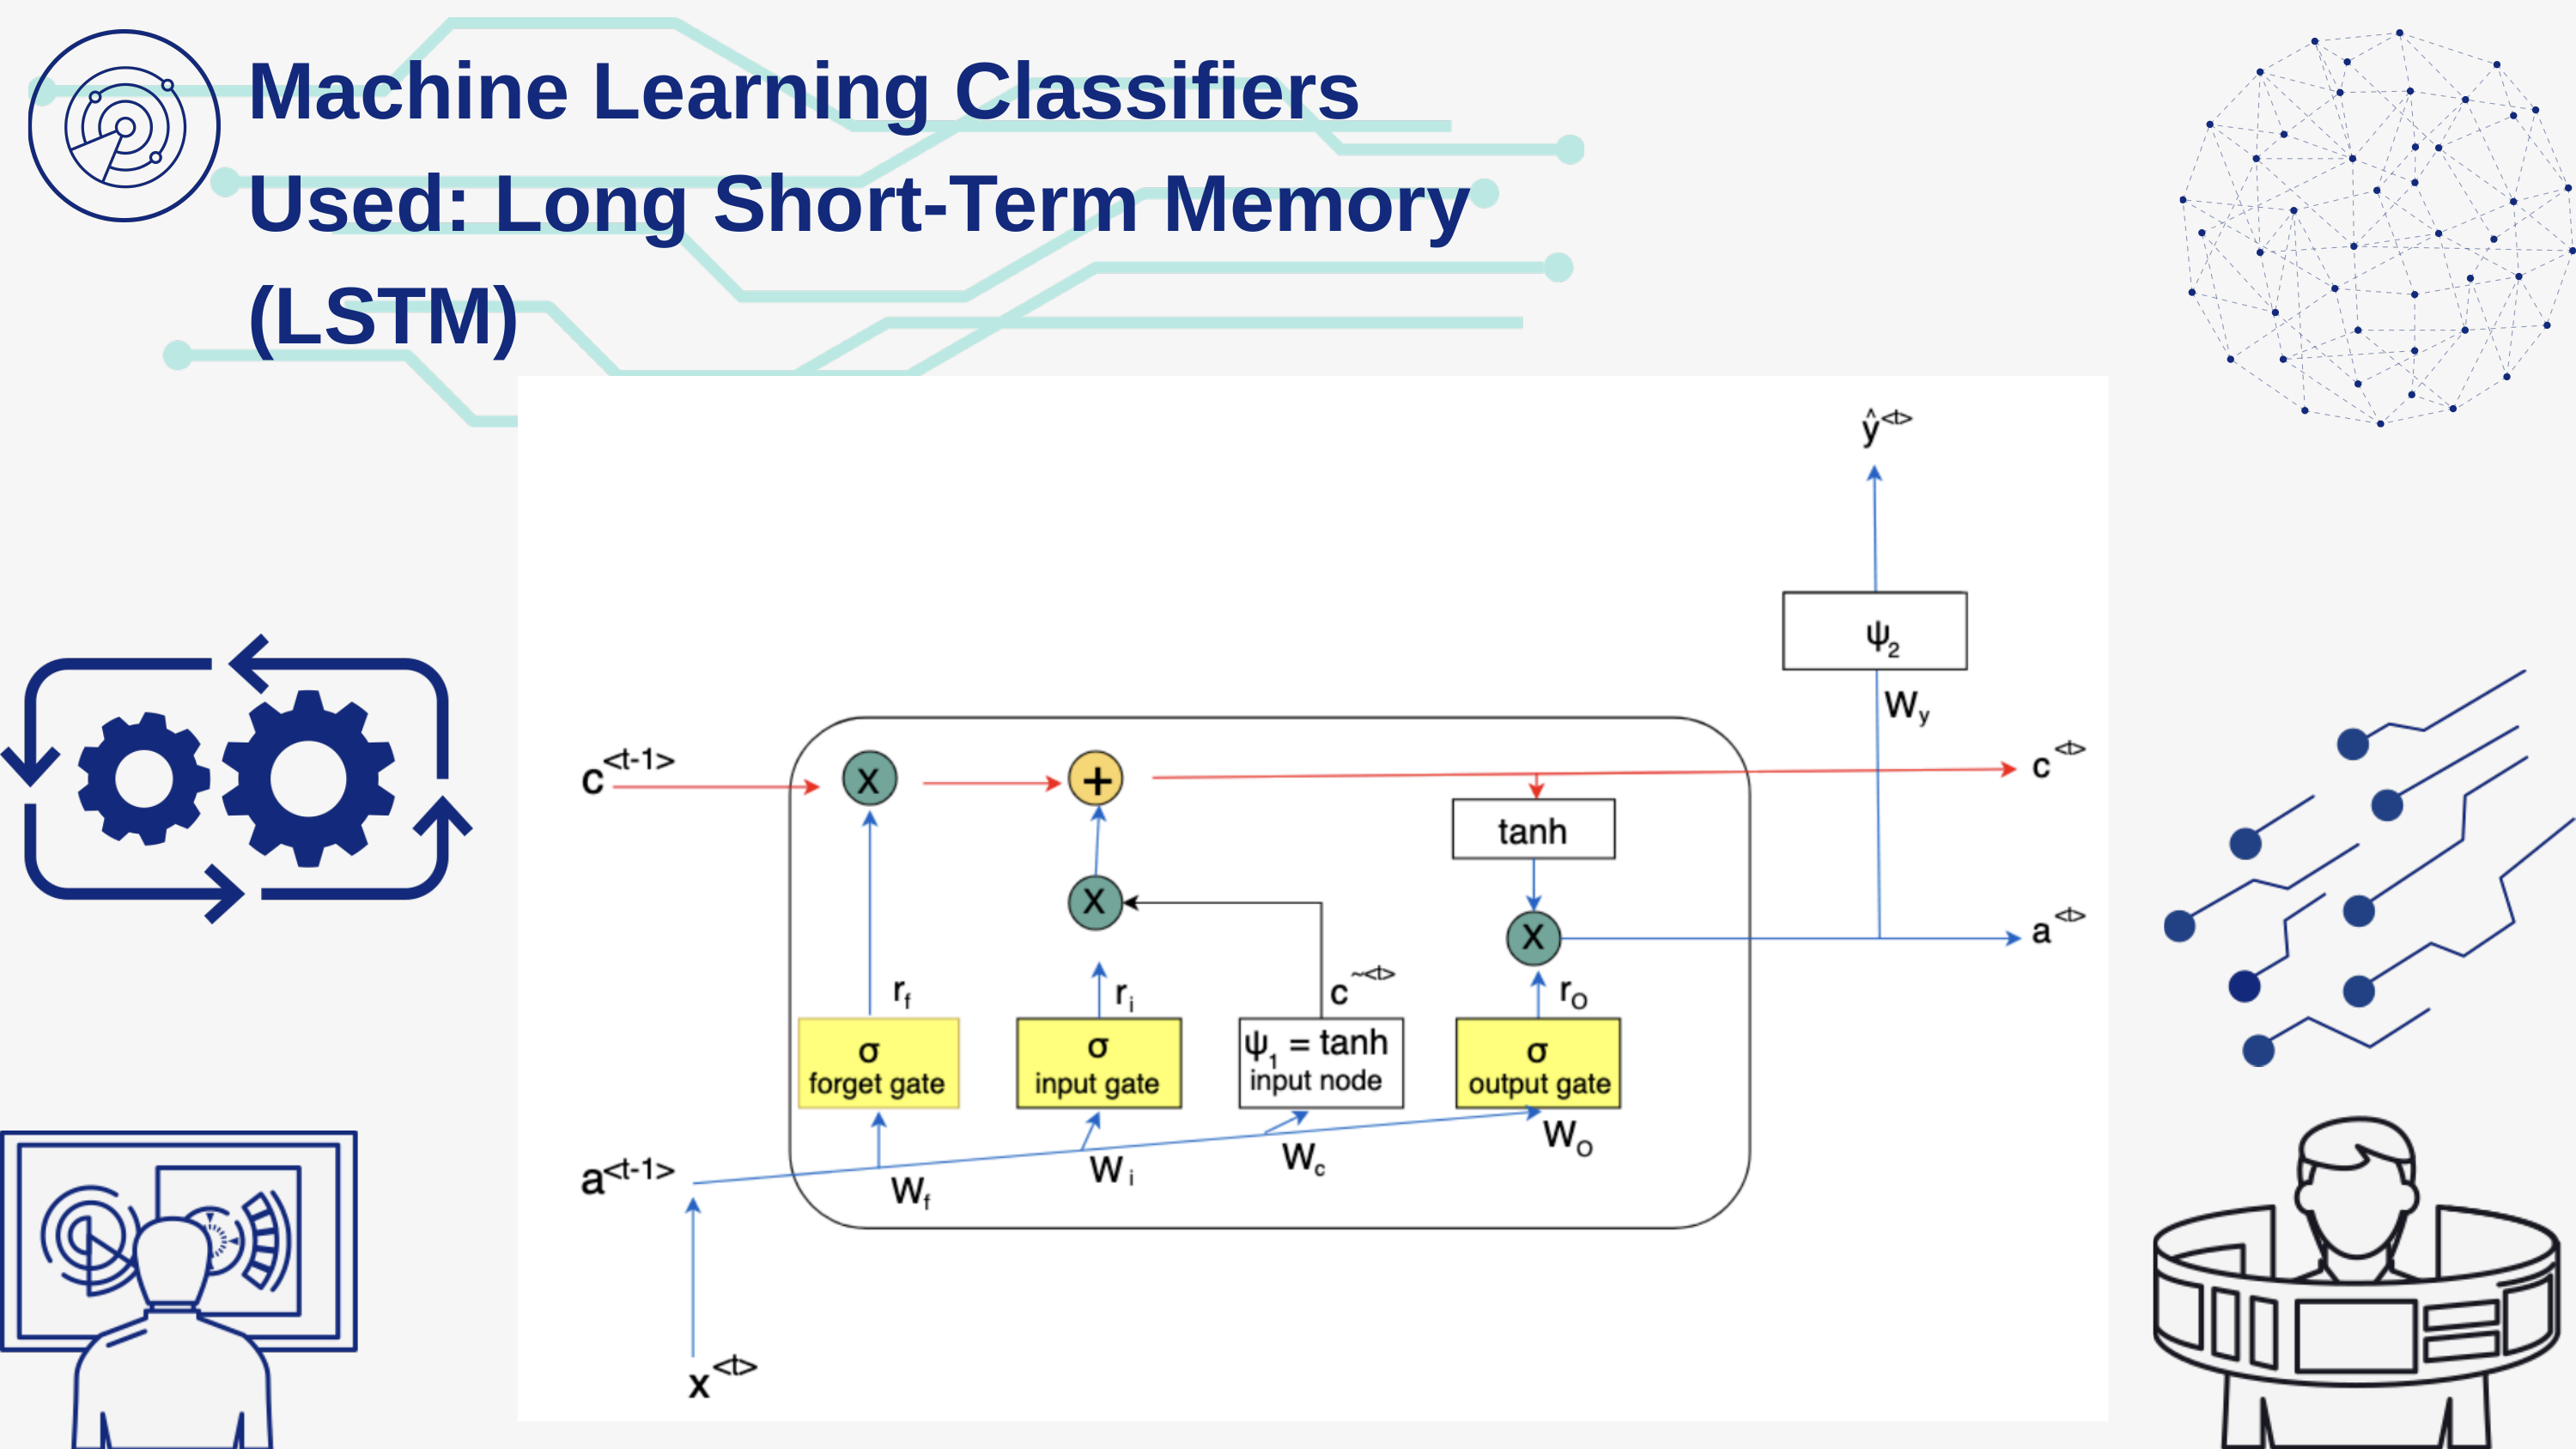

Machine Learning Classifiers Used: Long Short-Term Memory (LSTM)